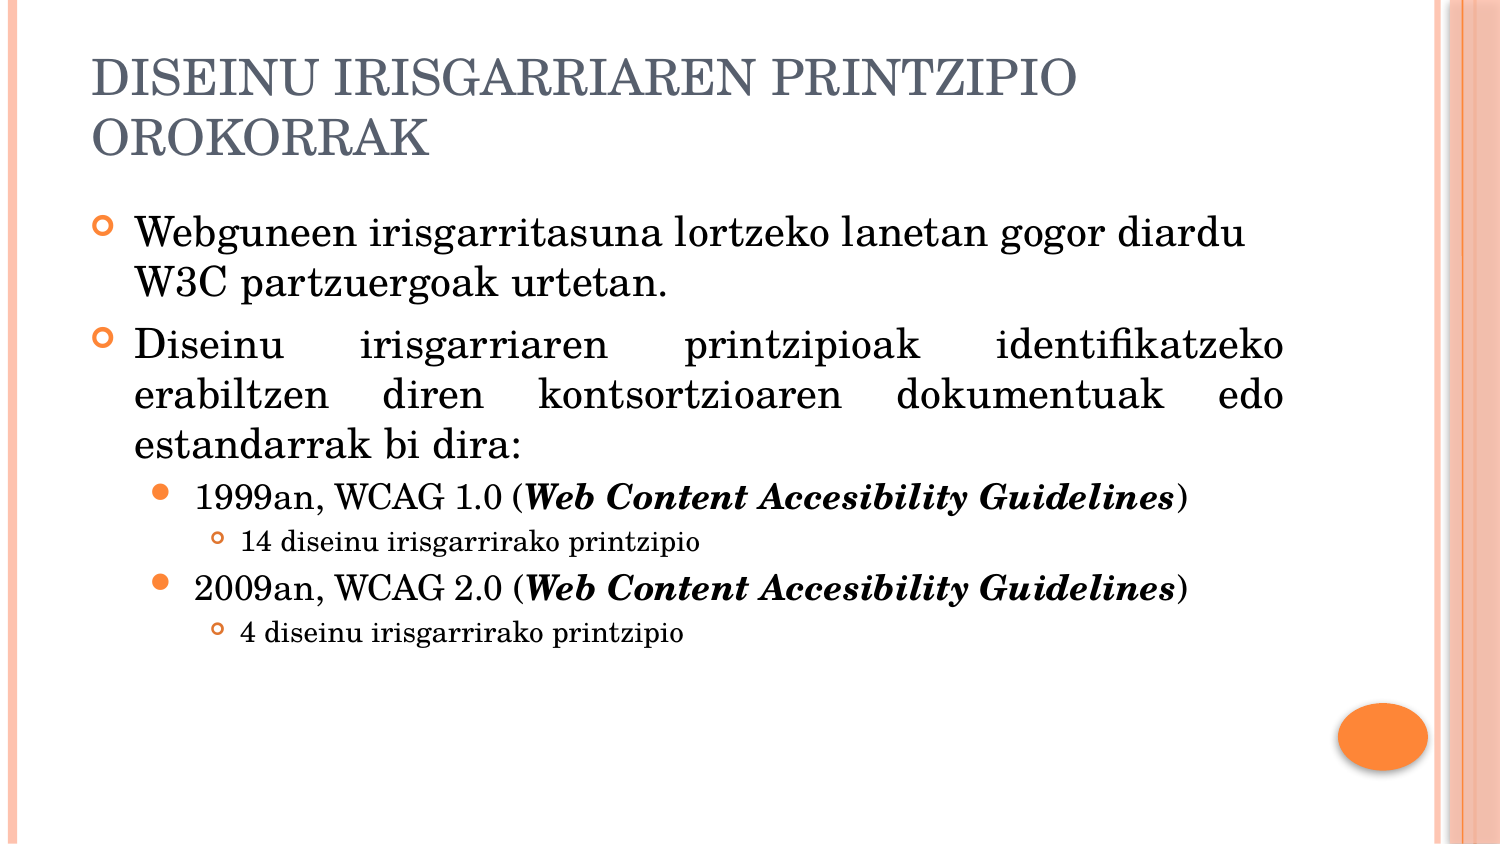

# diseinu irisgarriaren printzipio orokorrak
Webguneen irisgarritasuna lortzeko lanetan gogor diardu W3C partzuergoak urtetan.
Diseinu irisgarriaren printzipioak identifikatzeko erabiltzen diren kontsortzioaren dokumentuak edo estandarrak bi dira:
1999an, WCAG 1.0 (Web Content Accesibility Guidelines)
14 diseinu irisgarrirako printzipio
2009an, WCAG 2.0 (Web Content Accesibility Guidelines)
4 diseinu irisgarrirako printzipio